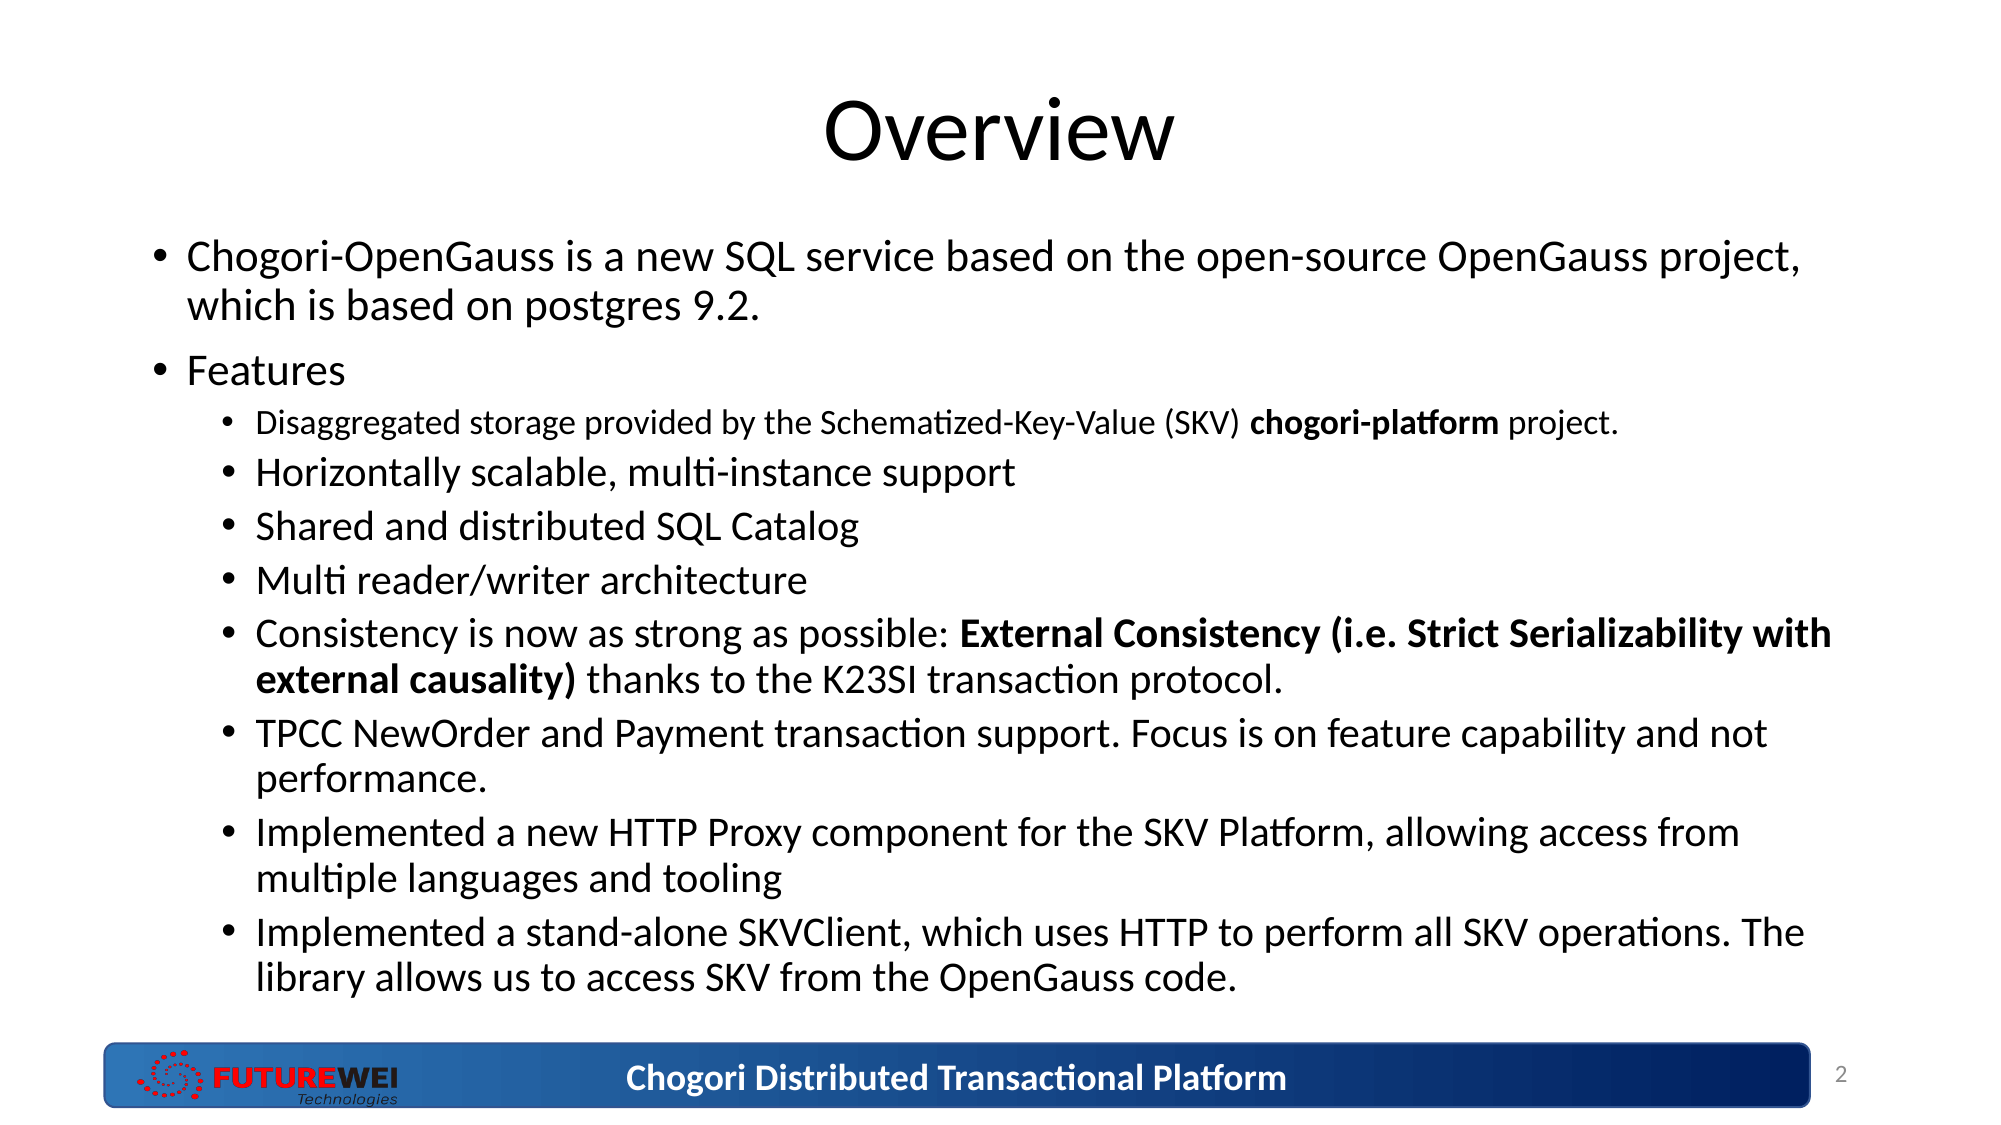

# Overview
Chogori-OpenGauss is a new SQL service based on the open-source OpenGauss project, which is based on postgres 9.2.
Features
Disaggregated storage provided by the Schematized-Key-Value (SKV) chogori-platform project.
Horizontally scalable, multi-instance support
Shared and distributed SQL Catalog
Multi reader/writer architecture
Consistency is now as strong as possible: External Consistency (i.e. Strict Serializability with external causality) thanks to the K23SI transaction protocol.
TPCC NewOrder and Payment transaction support. Focus is on feature capability and not performance.
Implemented a new HTTP Proxy component for the SKV Platform, allowing access from multiple languages and tooling
Implemented a stand-alone SKVClient, which uses HTTP to perform all SKV operations. The library allows us to access SKV from the OpenGauss code.
2